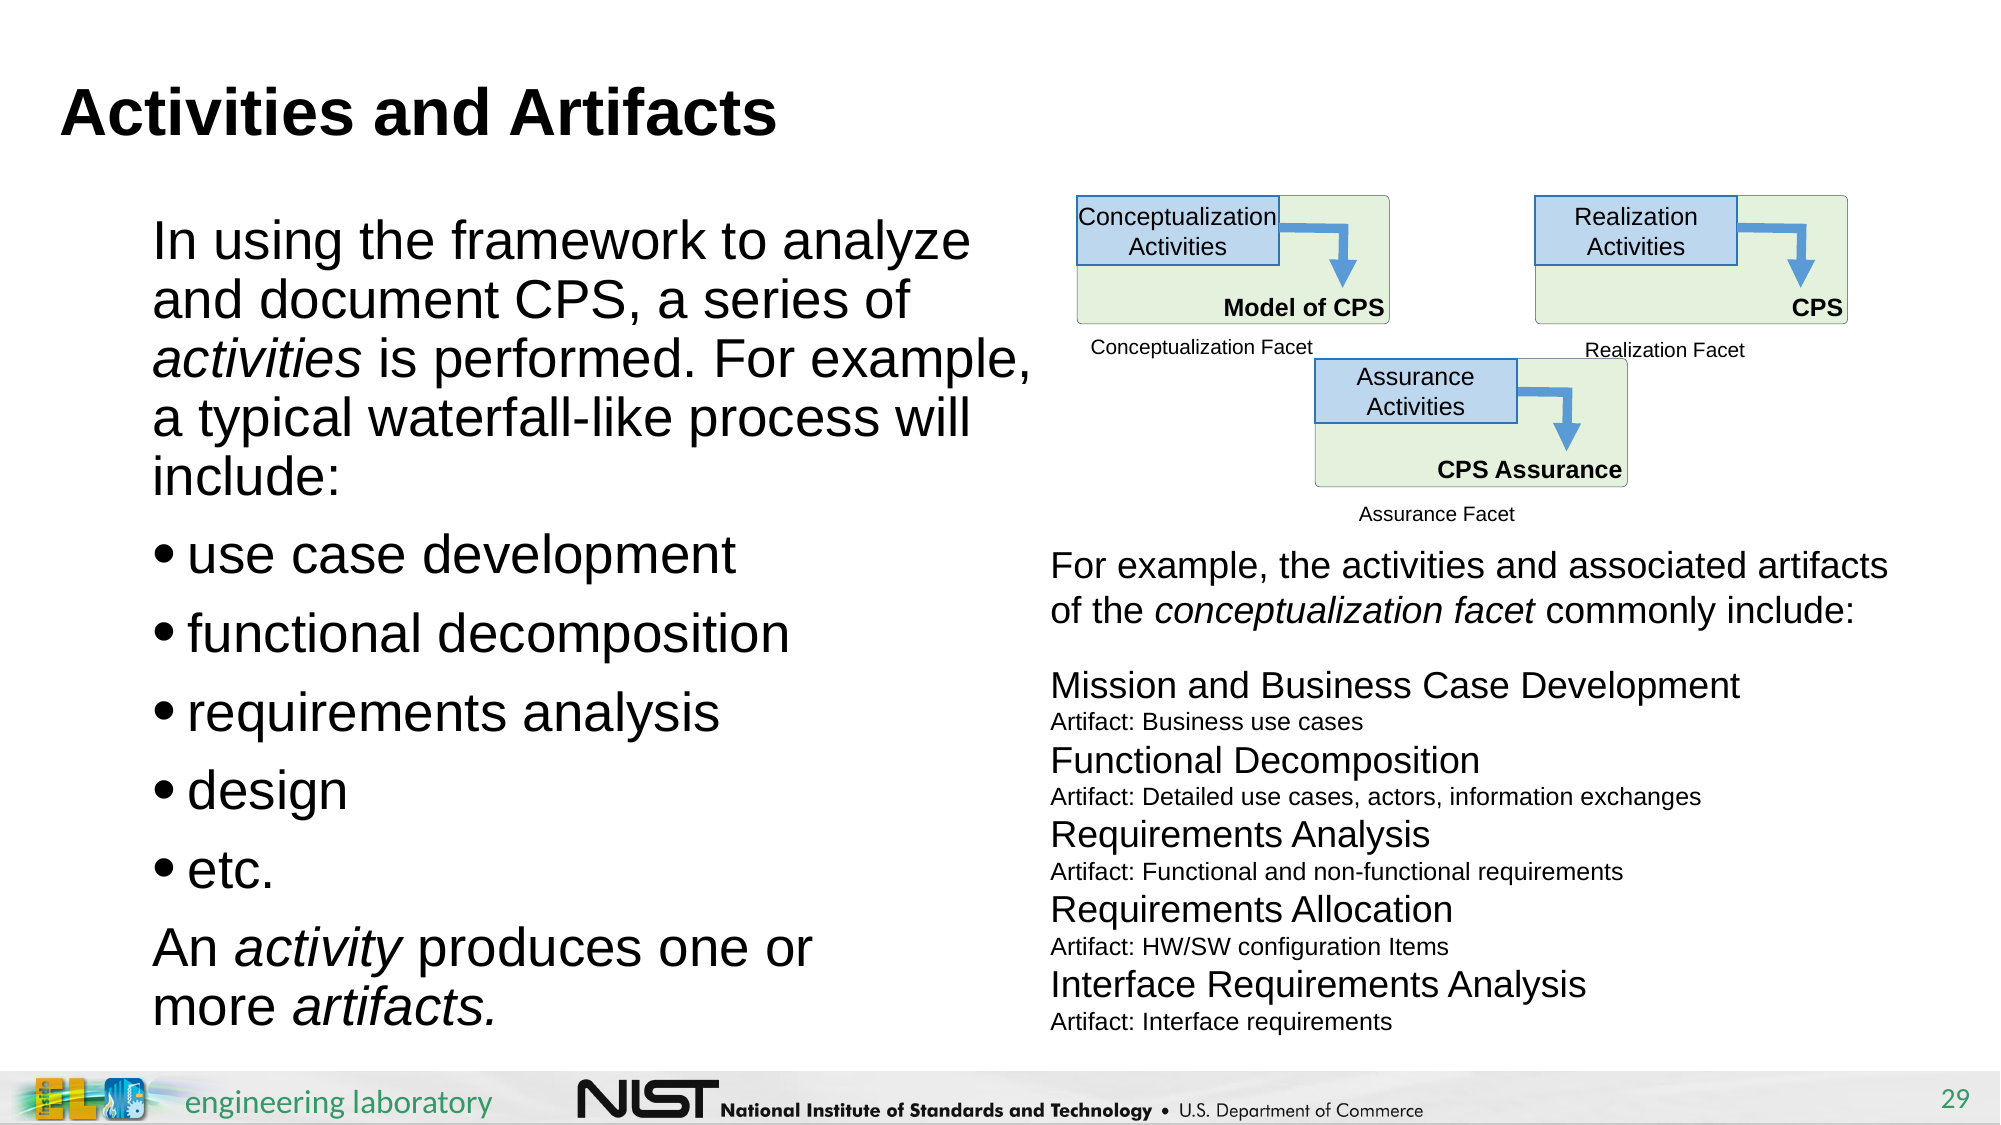

# Activities and Artifacts
Model of CPS
Conceptualization Activities
CPS
Realization Activities

Conceptualization Facet
Realization Facet
CPS Assurance
Assurance Activities

Assurance Facet
In using the framework to analyze and document CPS, a series of activities is performed. For example, a typical waterfall-like process will include:
use case development
functional decomposition
requirements analysis
design
etc.
An activity produces one or
more artifacts.
For example, the activities and associated artifacts of the conceptualization facet commonly include:

Mission and Business Case Development
Artifact: Business use cases
Functional Decomposition
Artifact: Detailed use cases, actors, information exchanges
Requirements Analysis
Artifact: Functional and non-functional requirements
Requirements Allocation
Artifact: HW/SW configuration Items
Interface Requirements Analysis
Artifact: Interface requirements
29